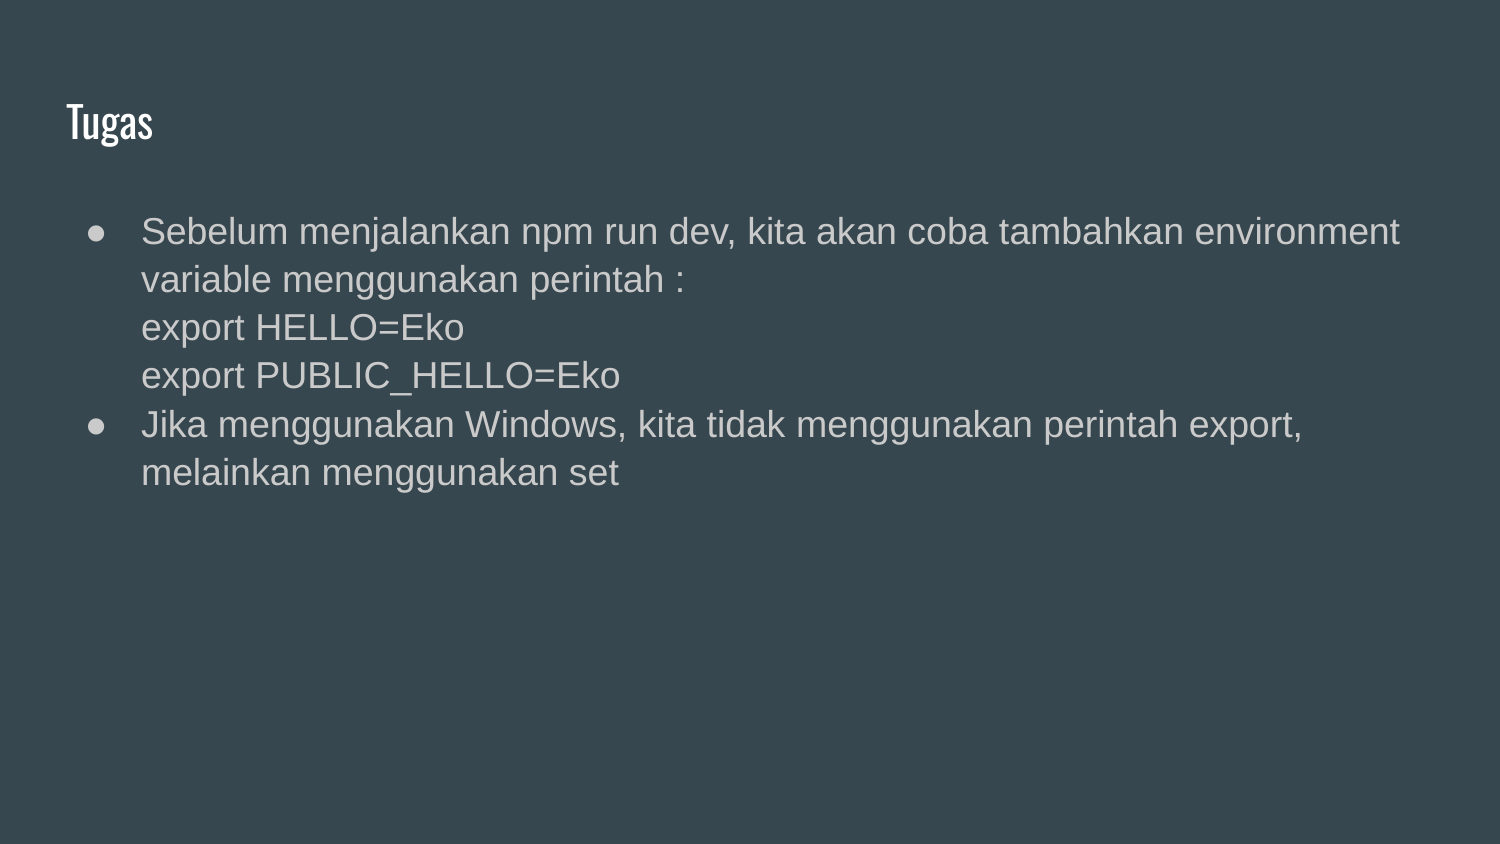

# Tugas
Sebelum menjalankan npm run dev, kita akan coba tambahkan environment variable menggunakan perintah :
export HELLO=Eko
export PUBLIC_HELLO=Eko
Jika menggunakan Windows, kita tidak menggunakan perintah export, melainkan menggunakan set